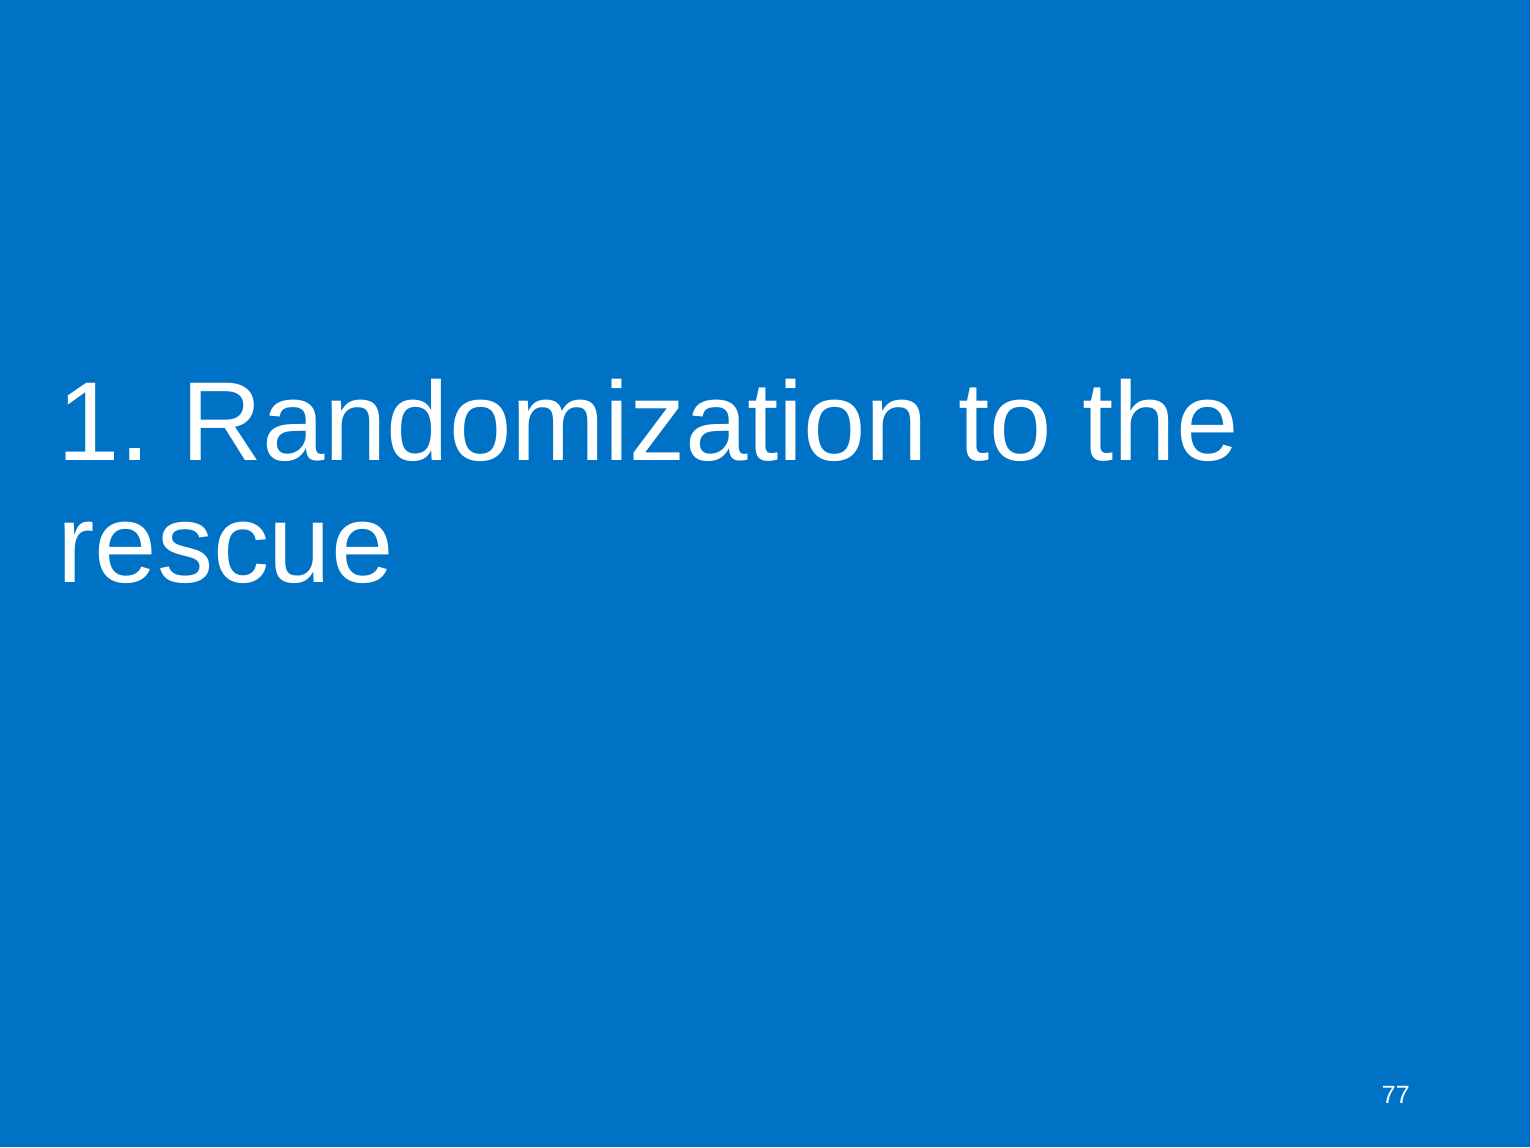

77
# 1. Randomization to the rescue